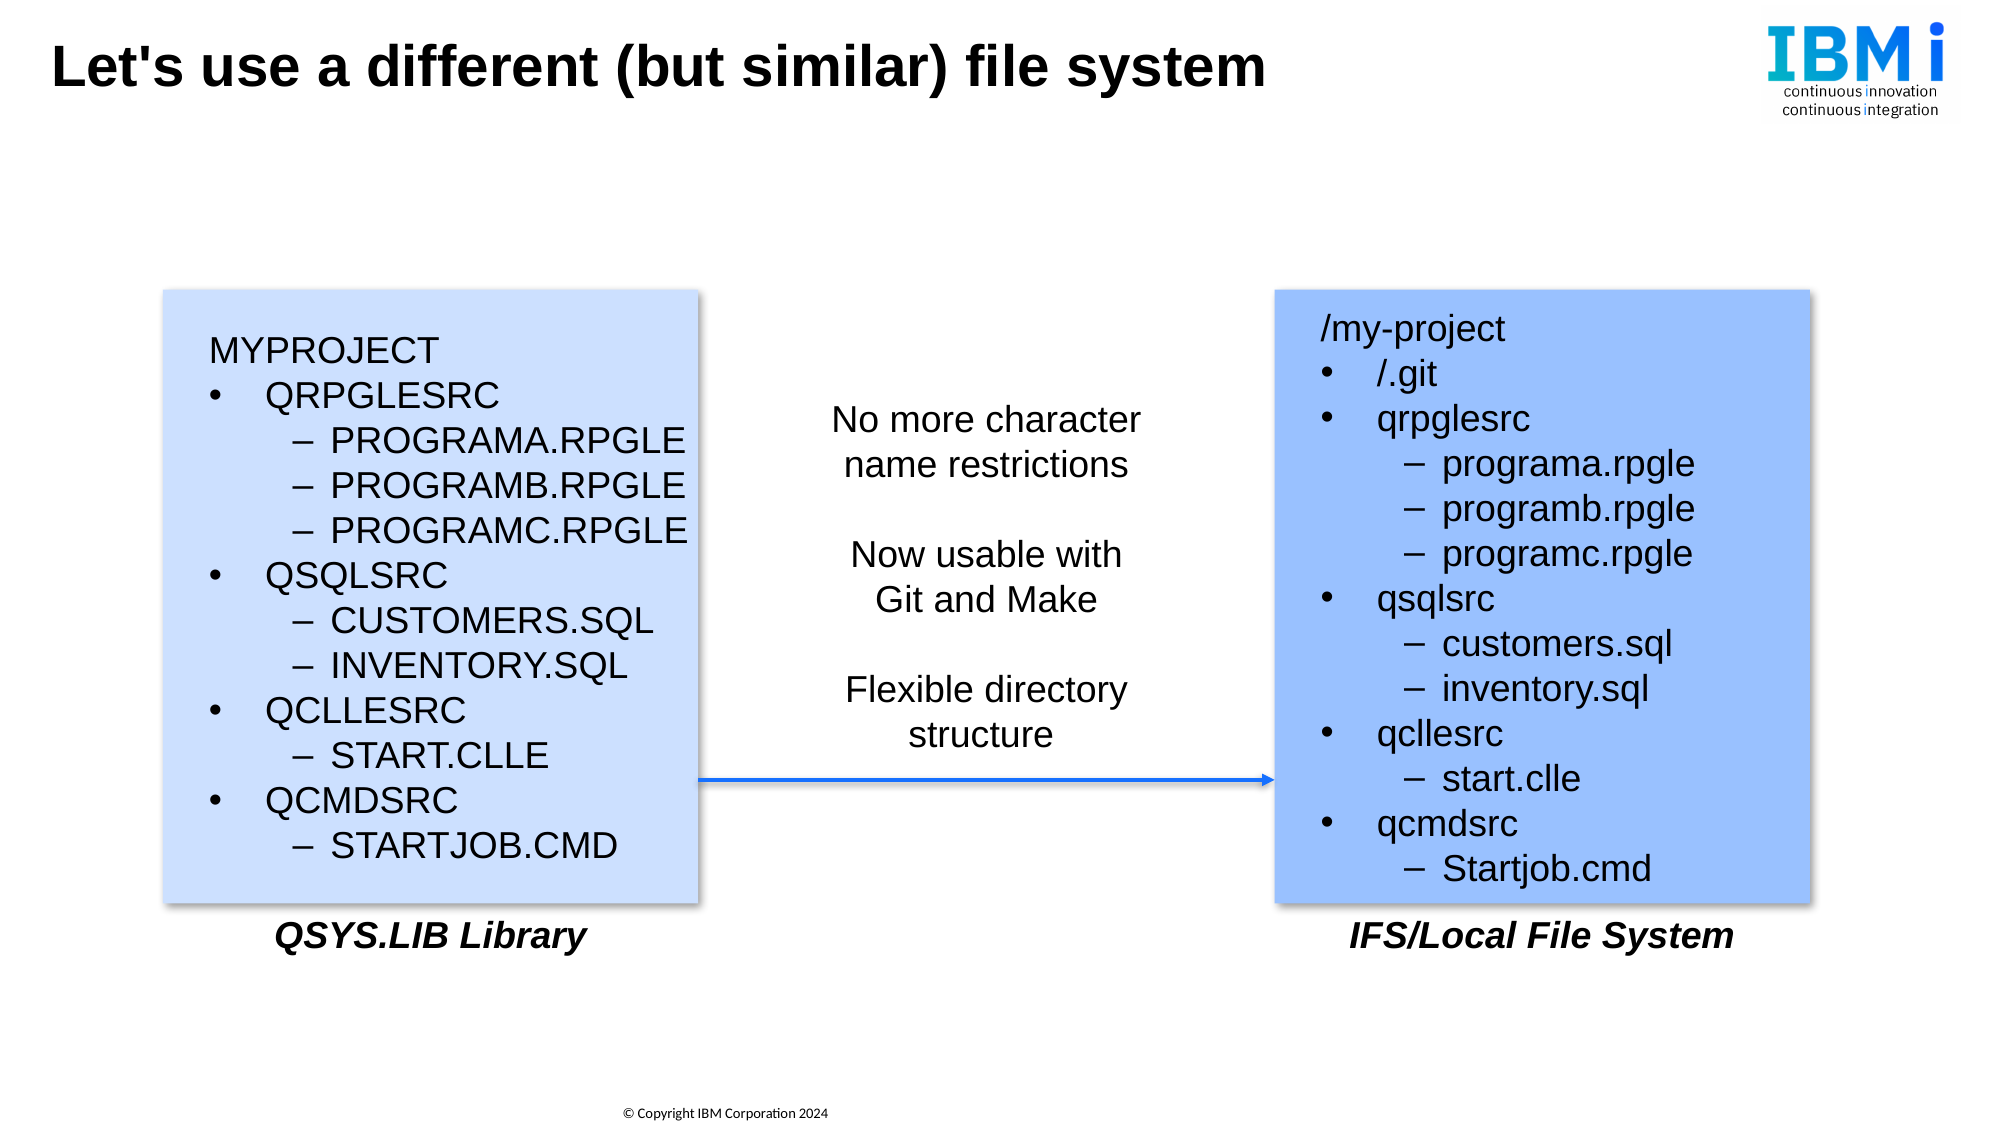

# Let's use a different (but similar) file system

MYPROJECT
QRPGLESRC
PROGRAMA.RPGLE
PROGRAMB.RPGLE
PROGRAMC.RPGLE
QSQLSRC
CUSTOMERS.SQL
INVENTORY.SQL
QCLLESRC
START.CLLE
QCMDSRC
STARTJOB.CMD

/my-project
/.git
qrpglesrc
programa.rpgle
programb.rpgle
programc.rpgle
qsqlsrc
customers.sql
inventory.sql
qcllesrc
start.clle
qcmdsrc
Startjob.cmd
No more character name restrictions

Now usable with Git and Make

Flexible directory structure
QSYS.LIB Library
IFS/Local File System